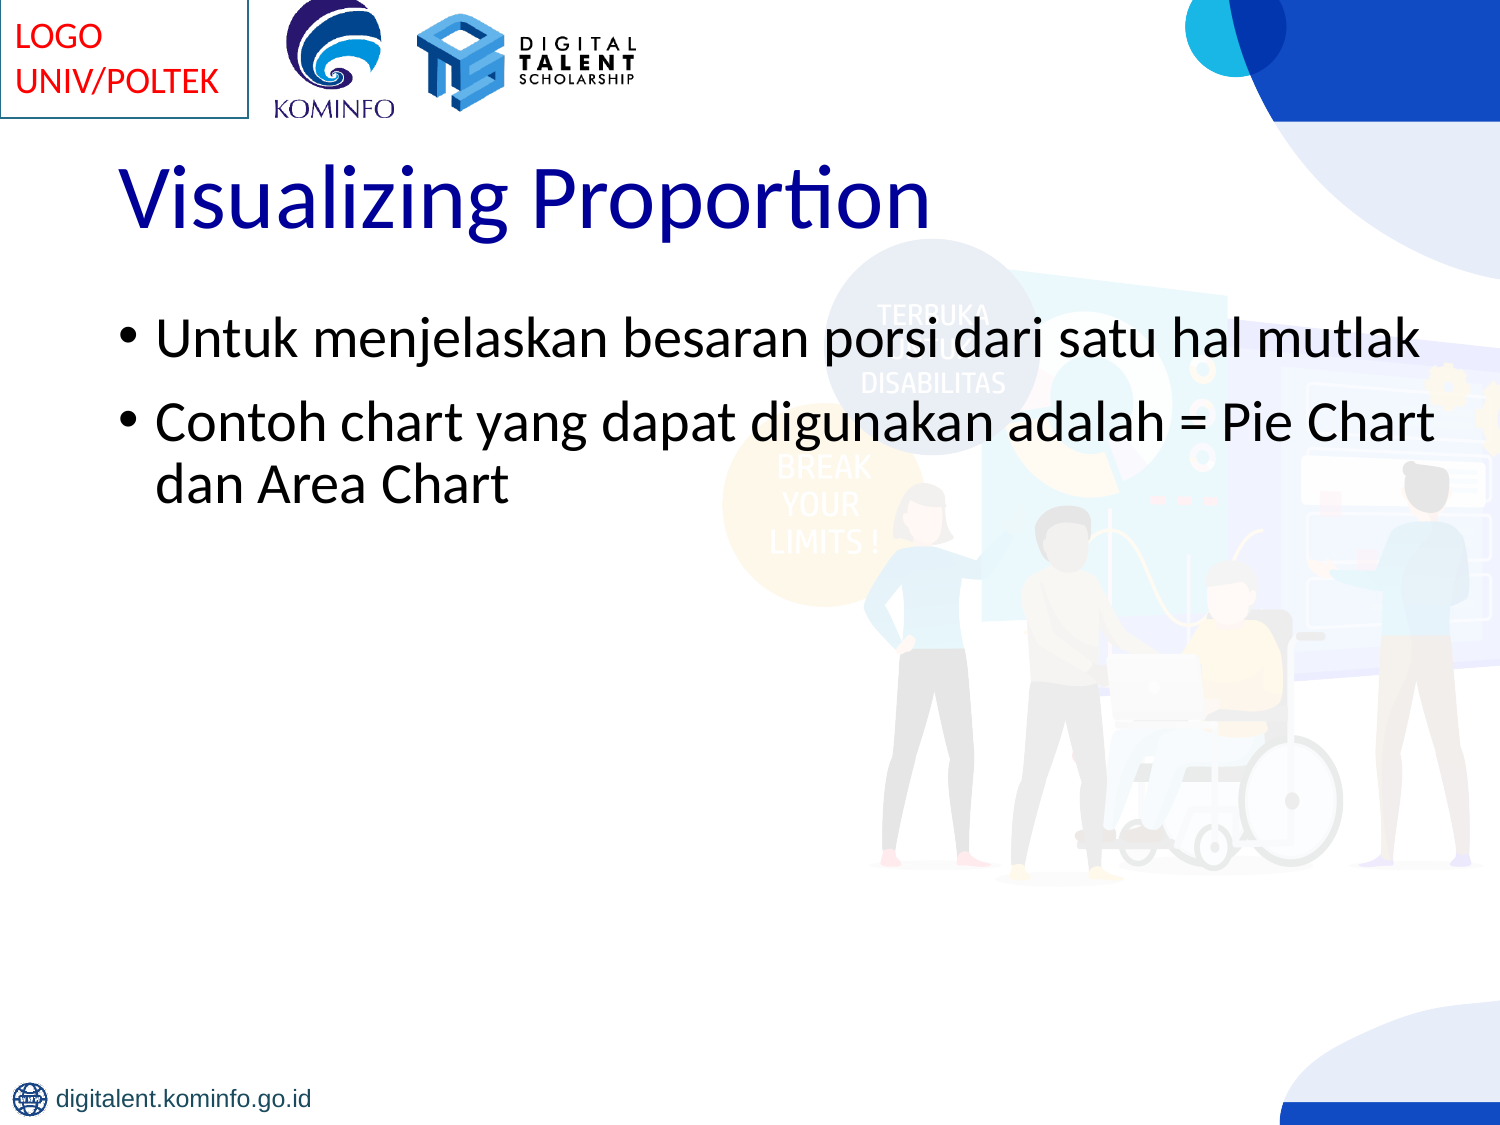

# Visualizing Proportion
Untuk menjelaskan besaran porsi dari satu hal mutlak
Contoh chart yang dapat digunakan adalah = Pie Chart dan Area Chart